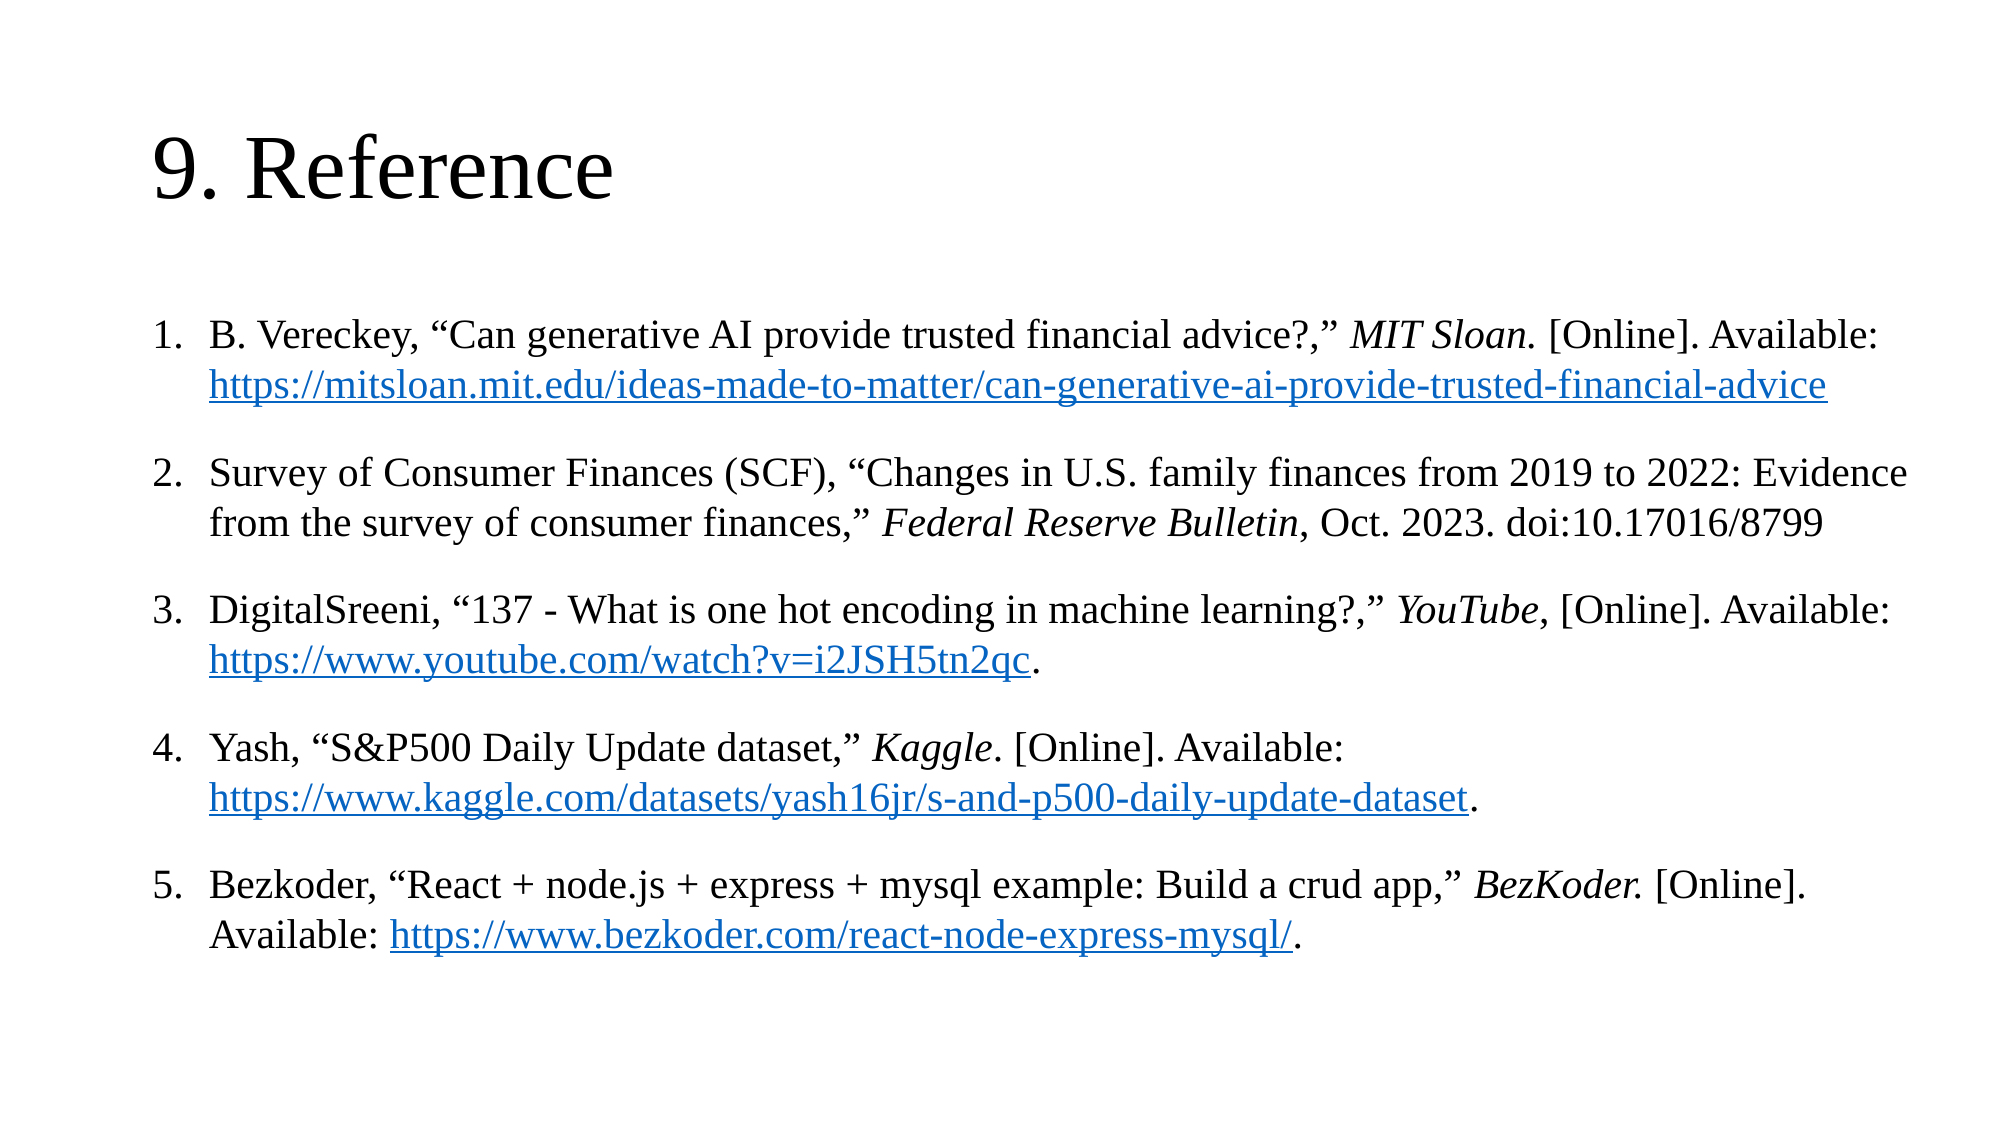

# 9. Reference
B. Vereckey, “Can generative AI provide trusted financial advice?,” MIT Sloan. [Online]. Available: https://mitsloan.mit.edu/ideas-made-to-matter/can-generative-ai-provide-trusted-financial-advice
Survey of Consumer Finances (SCF), “Changes in U.S. family finances from 2019 to 2022: Evidence from the survey of consumer finances,” Federal Reserve Bulletin, Oct. 2023. doi:10.17016/8799
DigitalSreeni, “137 - What is one hot encoding in machine learning?,” YouTube, [Online]. Available: https://www.youtube.com/watch?v=i2JSH5tn2qc.
Yash, “S&P500 Daily Update dataset,” Kaggle. [Online]. Available: https://www.kaggle.com/datasets/yash16jr/s-and-p500-daily-update-dataset.
Bezkoder, “React + node.js + express + mysql example: Build a crud app,” BezKoder. [Online]. Available: https://www.bezkoder.com/react-node-express-mysql/.